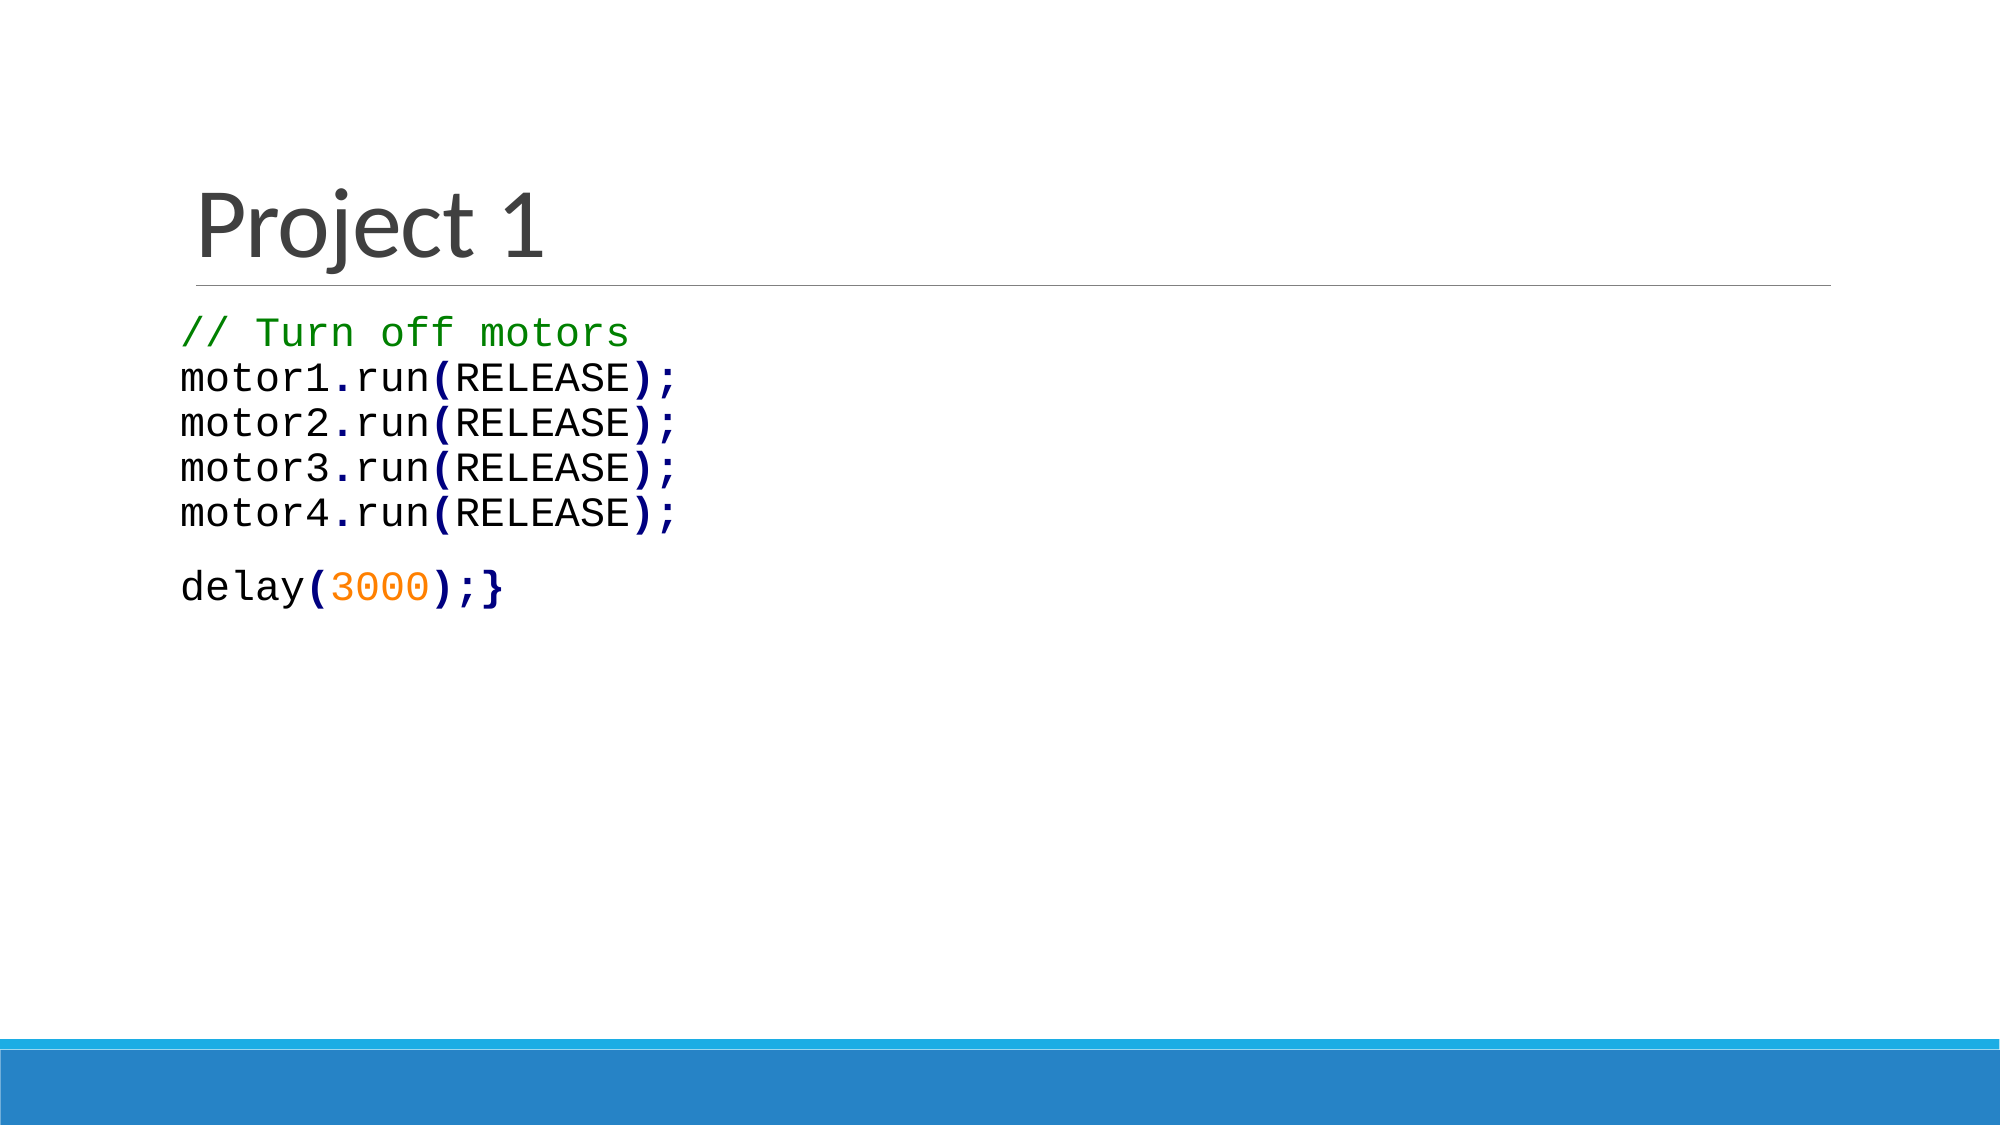

# Project 1
// Turn off motors motor1.run(RELEASE); motor2.run(RELEASE); motor3.run(RELEASE); motor4.run(RELEASE);
delay(3000);}